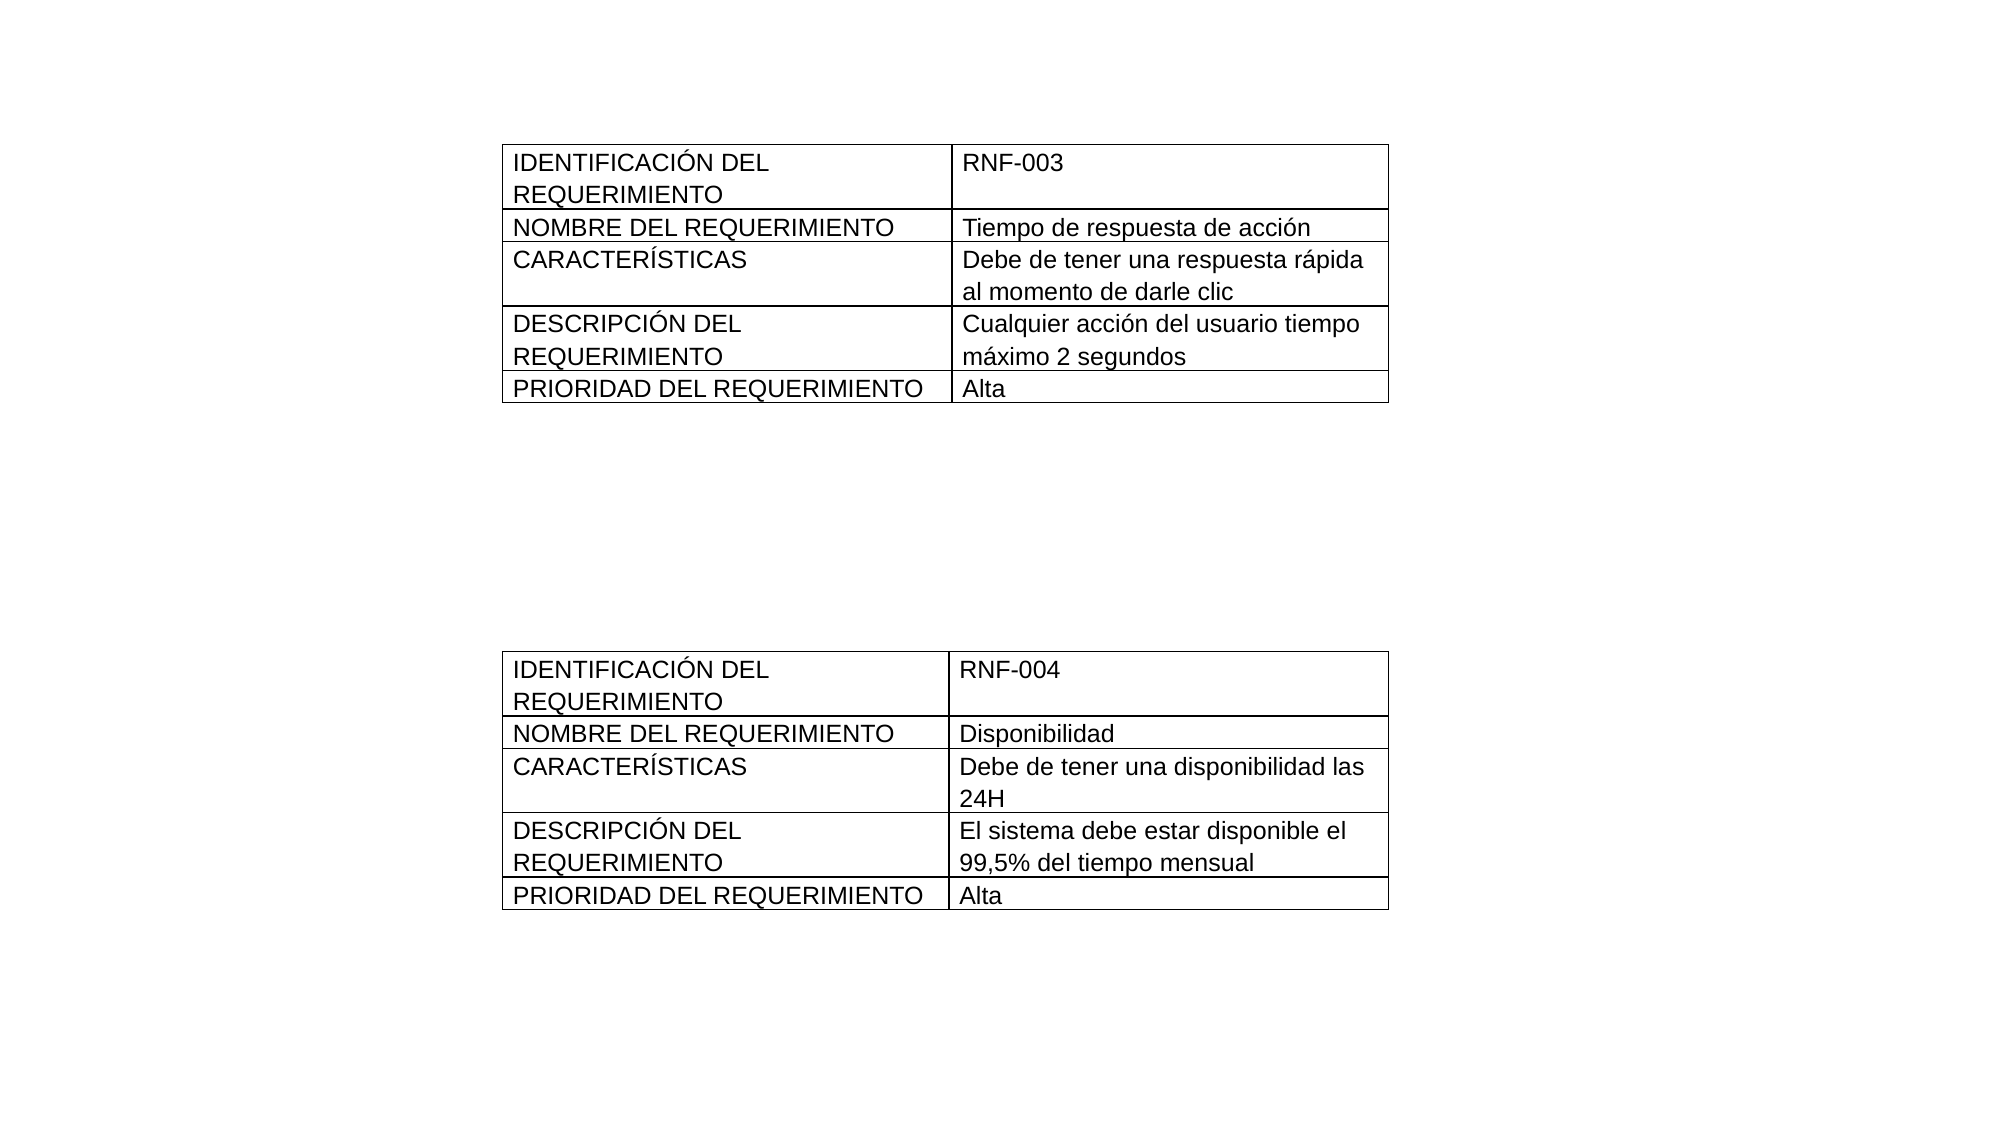

| IDENTIFICACIÓN DEL REQUERIMIENTO | RNF-003 |
| --- | --- |
| NOMBRE DEL REQUERIMIENTO | Tiempo de respuesta de acción |
| CARACTERÍSTICAS | Debe de tener una respuesta rápida al momento de darle clic |
| DESCRIPCIÓN DEL REQUERIMIENTO | Cualquier acción del usuario tiempo máximo 2 segundos |
| PRIORIDAD DEL REQUERIMIENTO | Alta |
| IDENTIFICACIÓN DEL REQUERIMIENTO | RNF-004 |
| --- | --- |
| NOMBRE DEL REQUERIMIENTO | Disponibilidad |
| CARACTERÍSTICAS | Debe de tener una disponibilidad las 24H |
| DESCRIPCIÓN DEL REQUERIMIENTO | El sistema debe estar disponible el 99,5% del tiempo mensual |
| PRIORIDAD DEL REQUERIMIENTO | Alta |